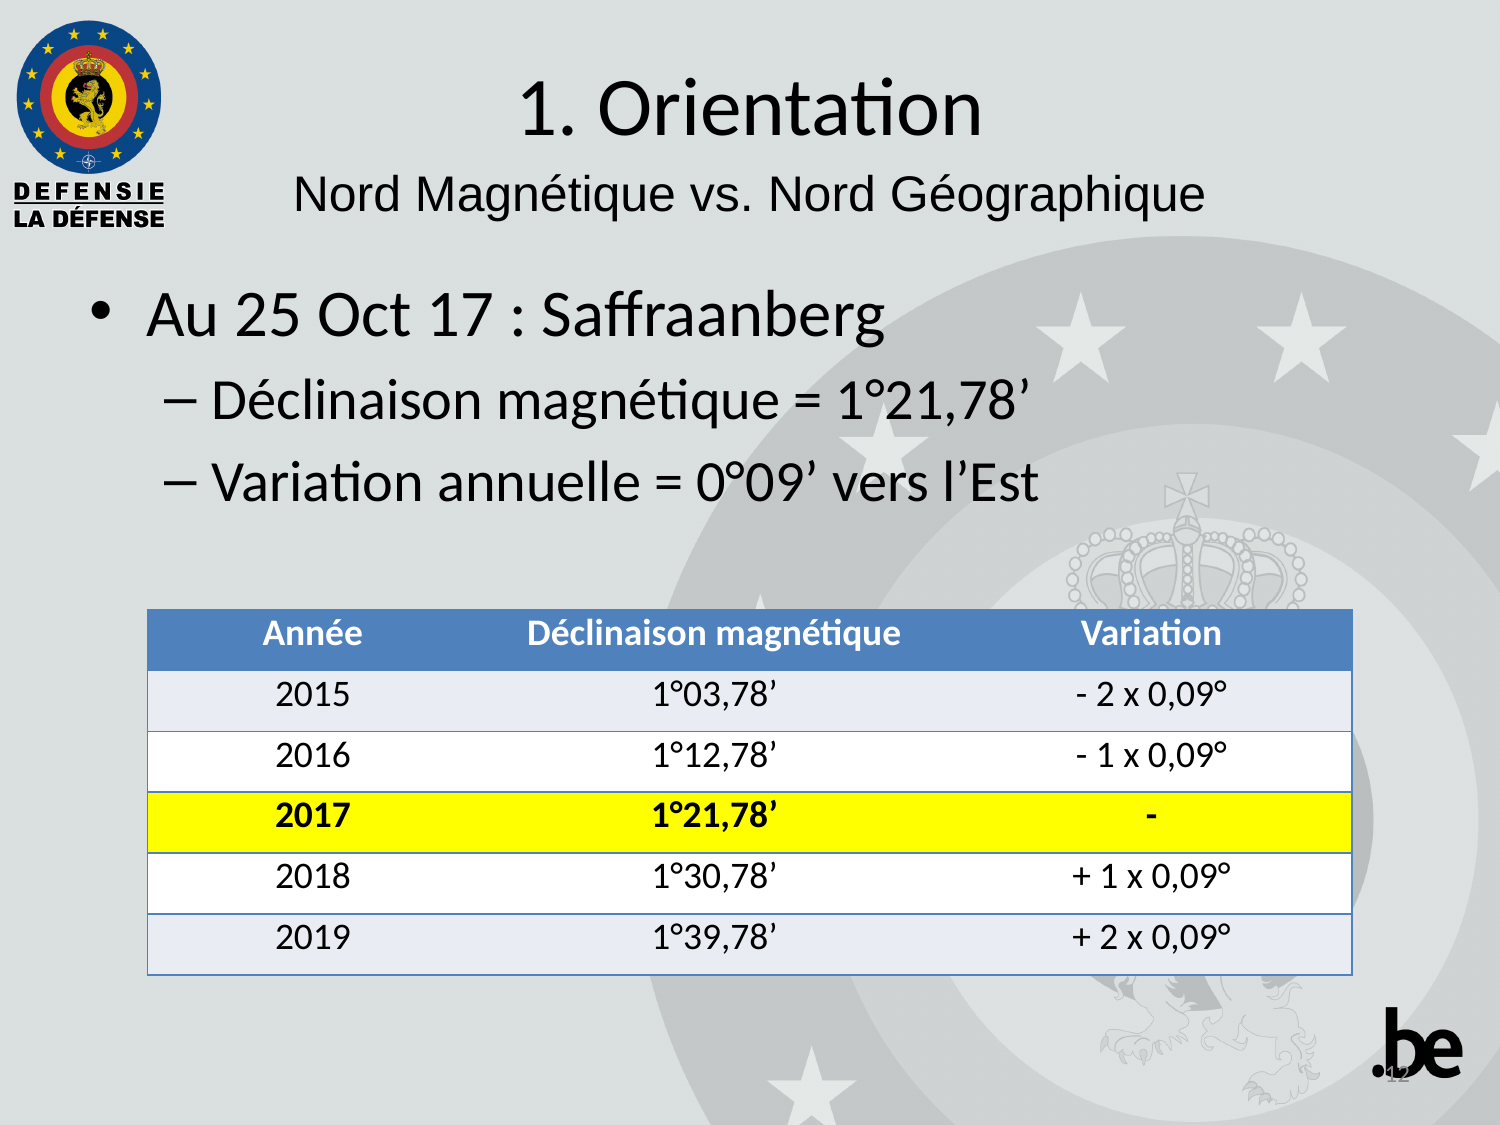

1. Orientation
Nord Magnétique vs. Nord Géographique
Au 25 Oct 17 : Saffraanberg
Déclinaison magnétique = 1°21,78’
Variation annuelle = 0°09’ vers l’Est
| Année | Déclinaison magnétique | Variation |
| --- | --- | --- |
| 2015 | 1°03,78’ | - 2 x 0,09° |
| 2016 | 1°12,78’ | - 1 x 0,09° |
| 2017 | 1°21,78’ | - |
| 2018 | 1°30,78’ | + 1 x 0,09° |
| 2019 | 1°39,78’ | + 2 x 0,09° |
12